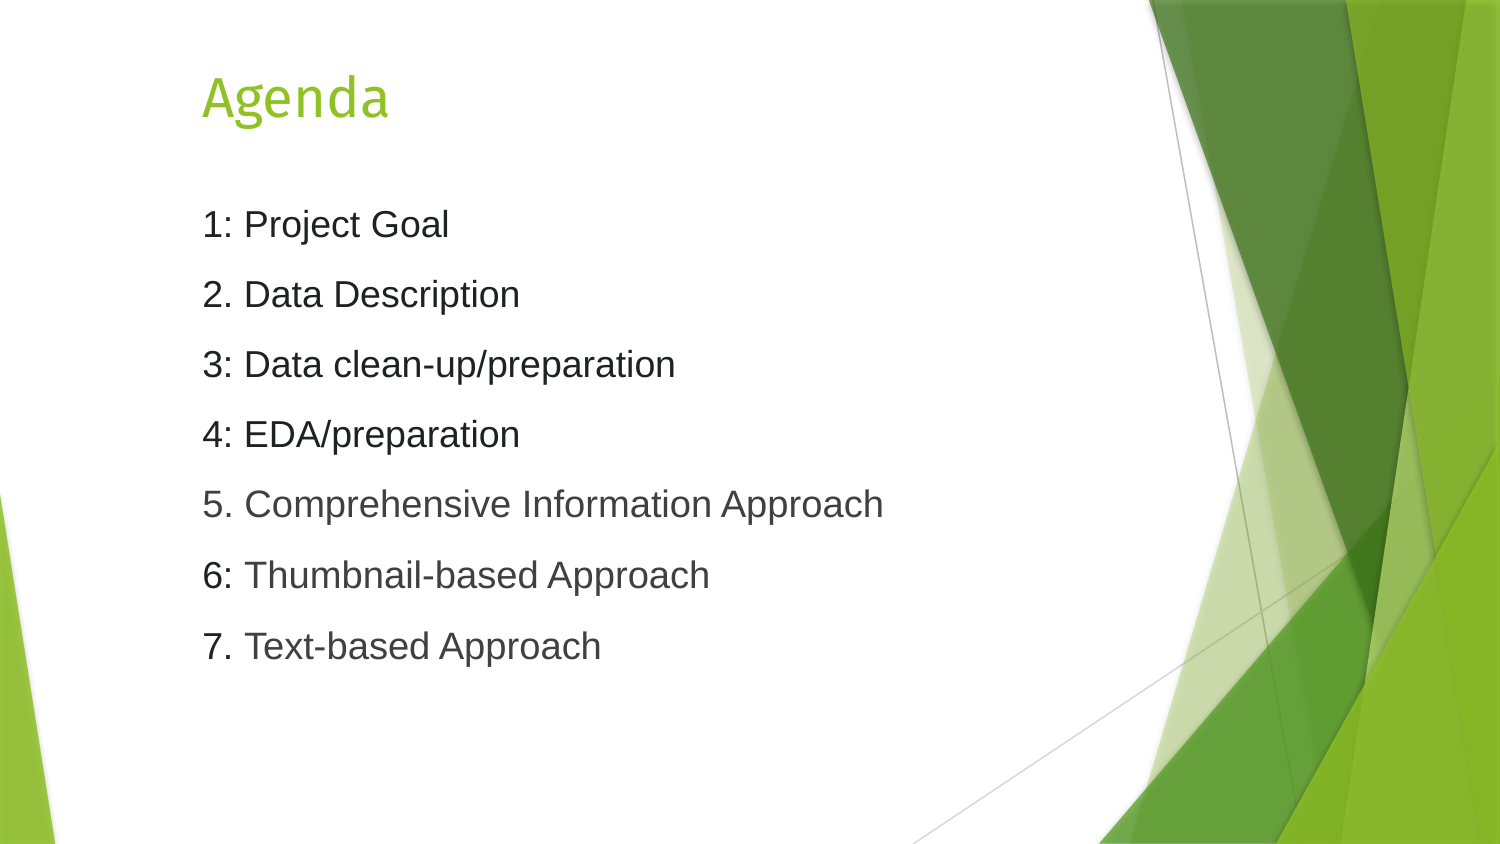

# Agenda
1: Project Goal
2. Data Description
3: Data clean-up/preparation
4: EDA/preparation
5. Comprehensive Information Approach
6: Thumbnail-based Approach
7. Text-based Approach